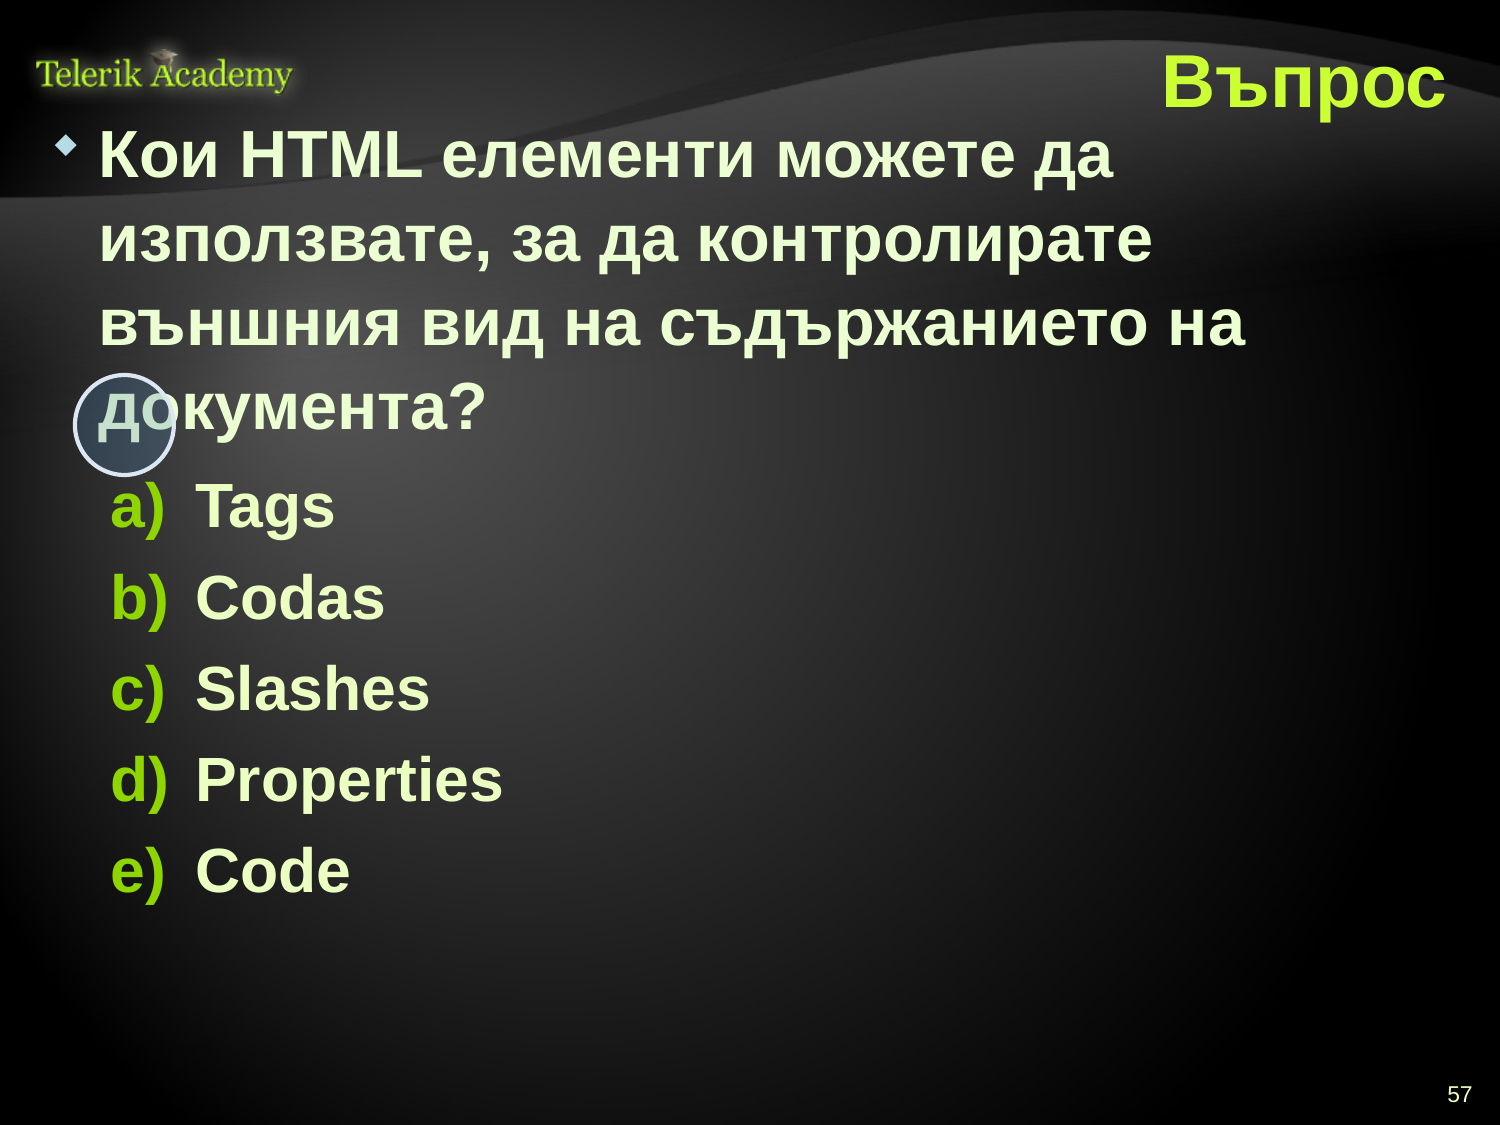

# Въпрос
Кои HTML елементи можете да използвате, за да контролирате външния вид на съдържанието на документа?
Tags
Codas
Slashes
Properties
Code

57